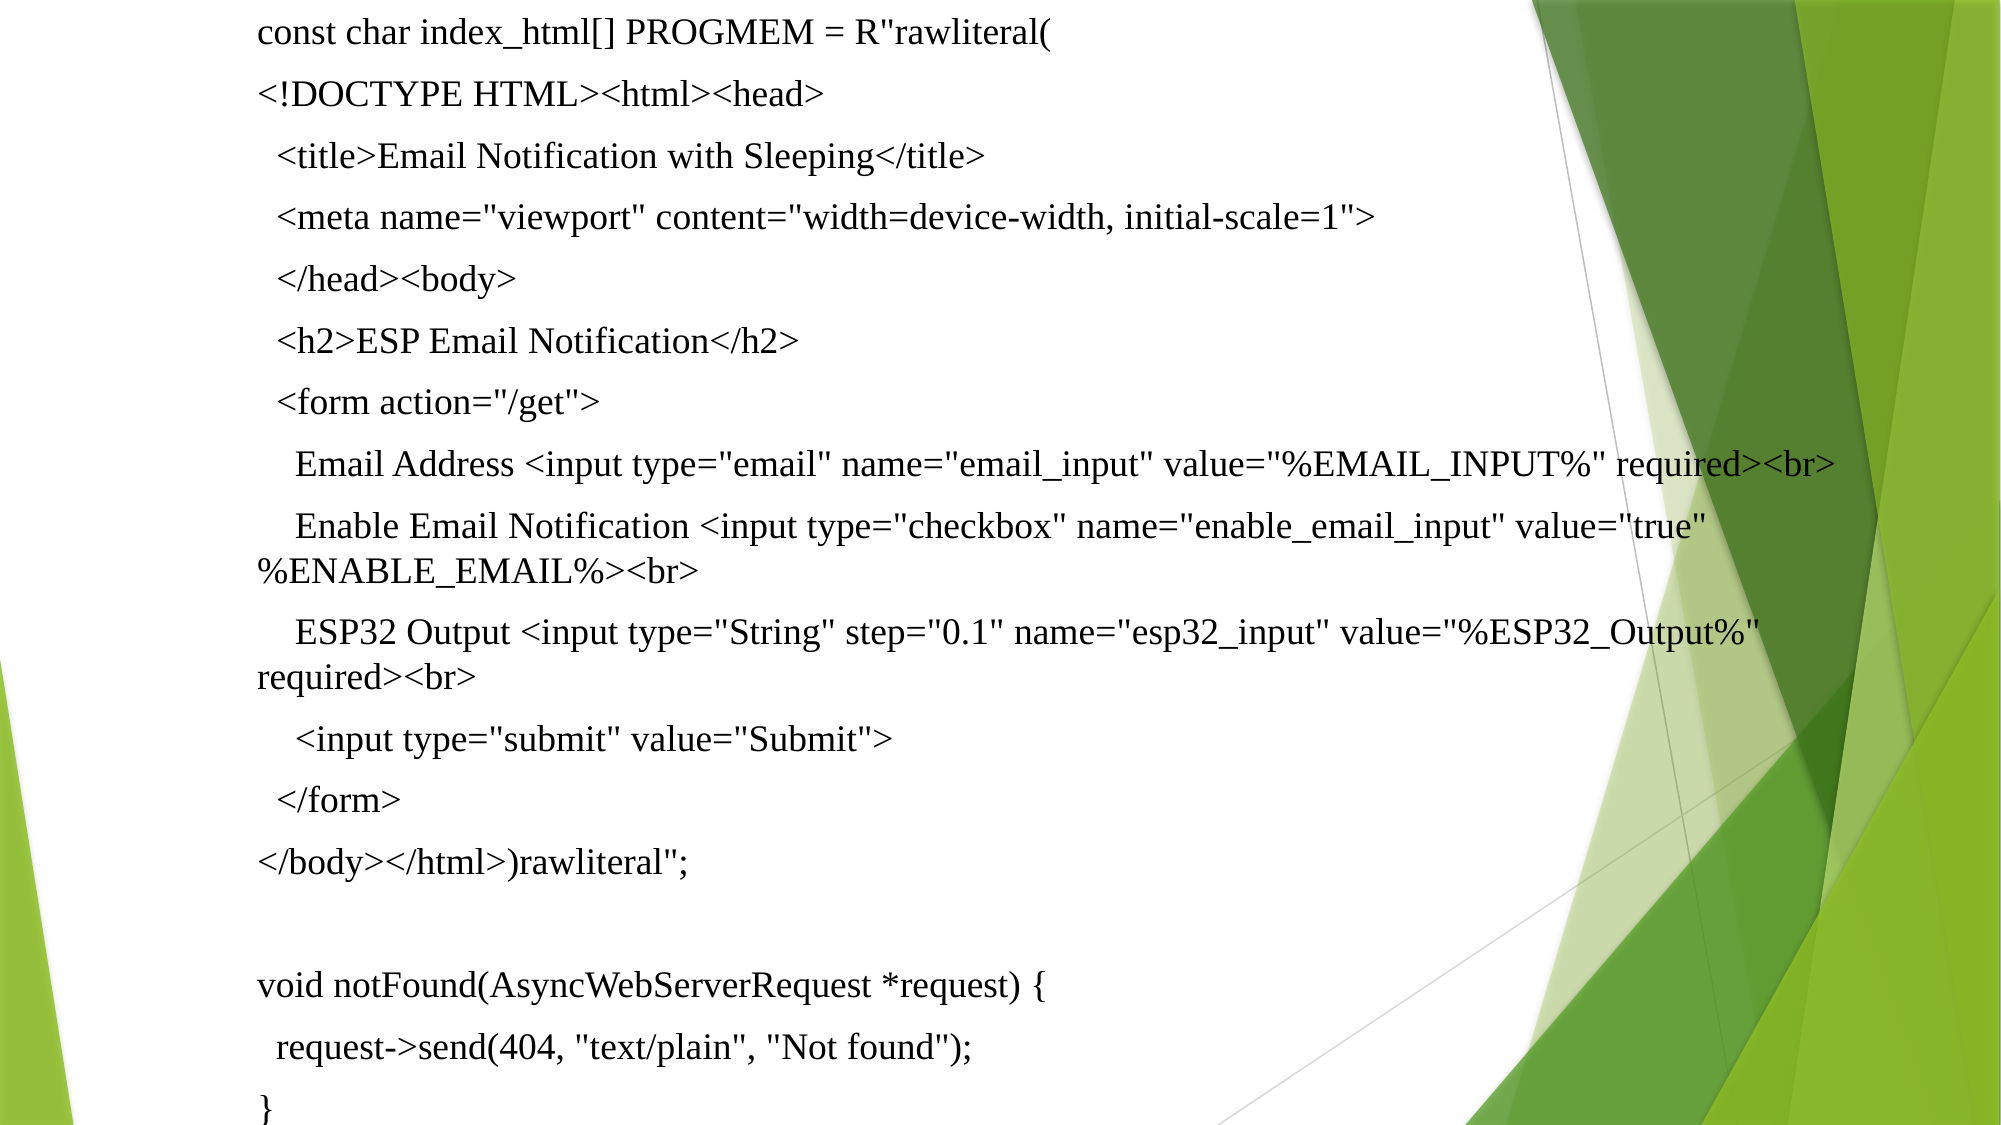

const char index_html[] PROGMEM = R"rawliteral(
<!DOCTYPE HTML><html><head>
  <title>Email Notification with Sleeping</title>
  <meta name="viewport" content="width=device-width, initial-scale=1">
  </head><body>
  <h2>ESP Email Notification</h2>
  <form action="/get">
    Email Address <input type="email" name="email_input" value="%EMAIL_INPUT%" required><br>
    Enable Email Notification <input type="checkbox" name="enable_email_input" value="true" %ENABLE_EMAIL%><br>
    ESP32 Output <input type="String" step="0.1" name="esp32_input" value="%ESP32_Output%" required><br>
    <input type="submit" value="Submit">
  </form>
</body></html>)rawliteral";

void notFound(AsyncWebServerRequest *request) {
  request->send(404, "text/plain", "Not found");
}